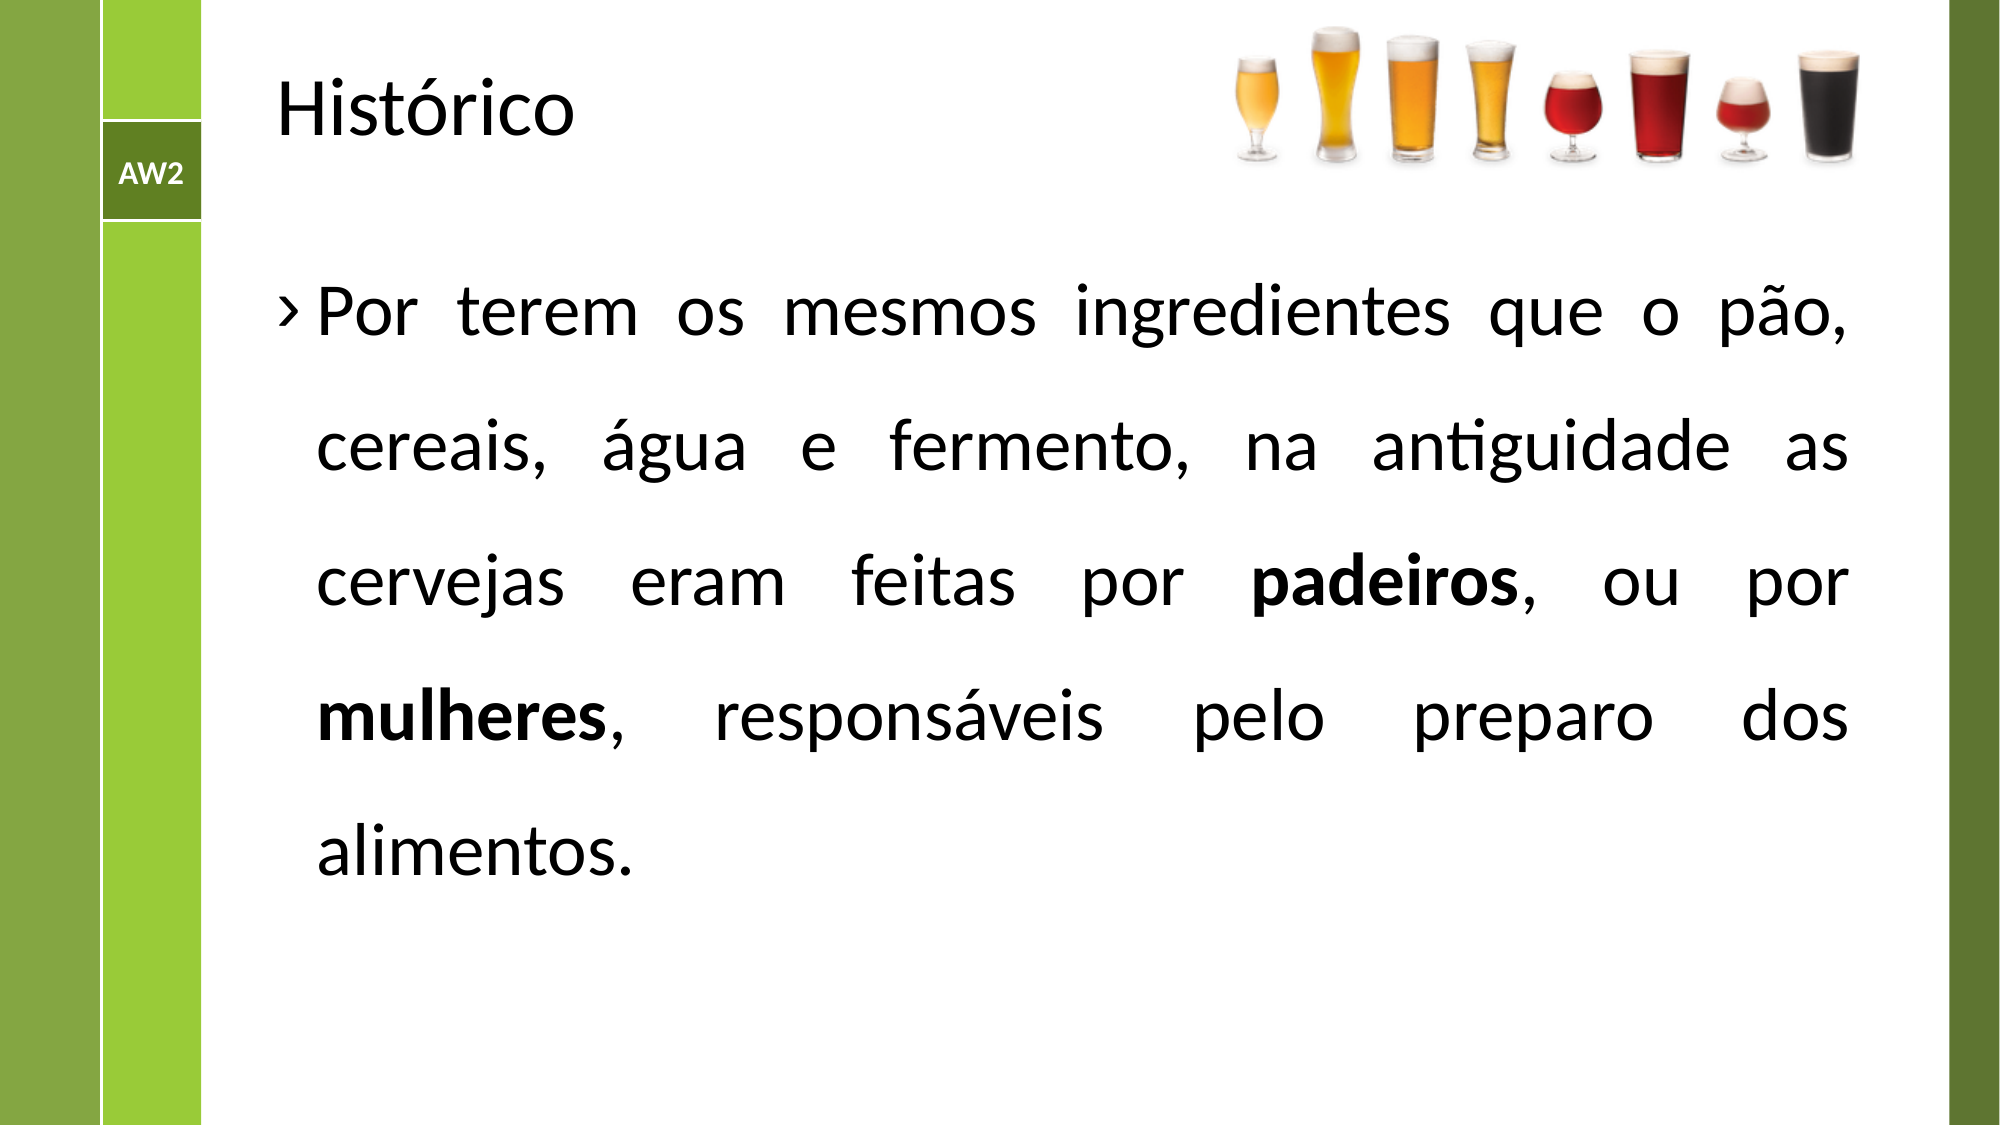

# Histórico
Por terem os mesmos ingredientes que o pão, cereais, água e fermento, na antiguidade as cervejas eram feitas por padeiros, ou por mulheres, responsáveis pelo preparo dos alimentos.